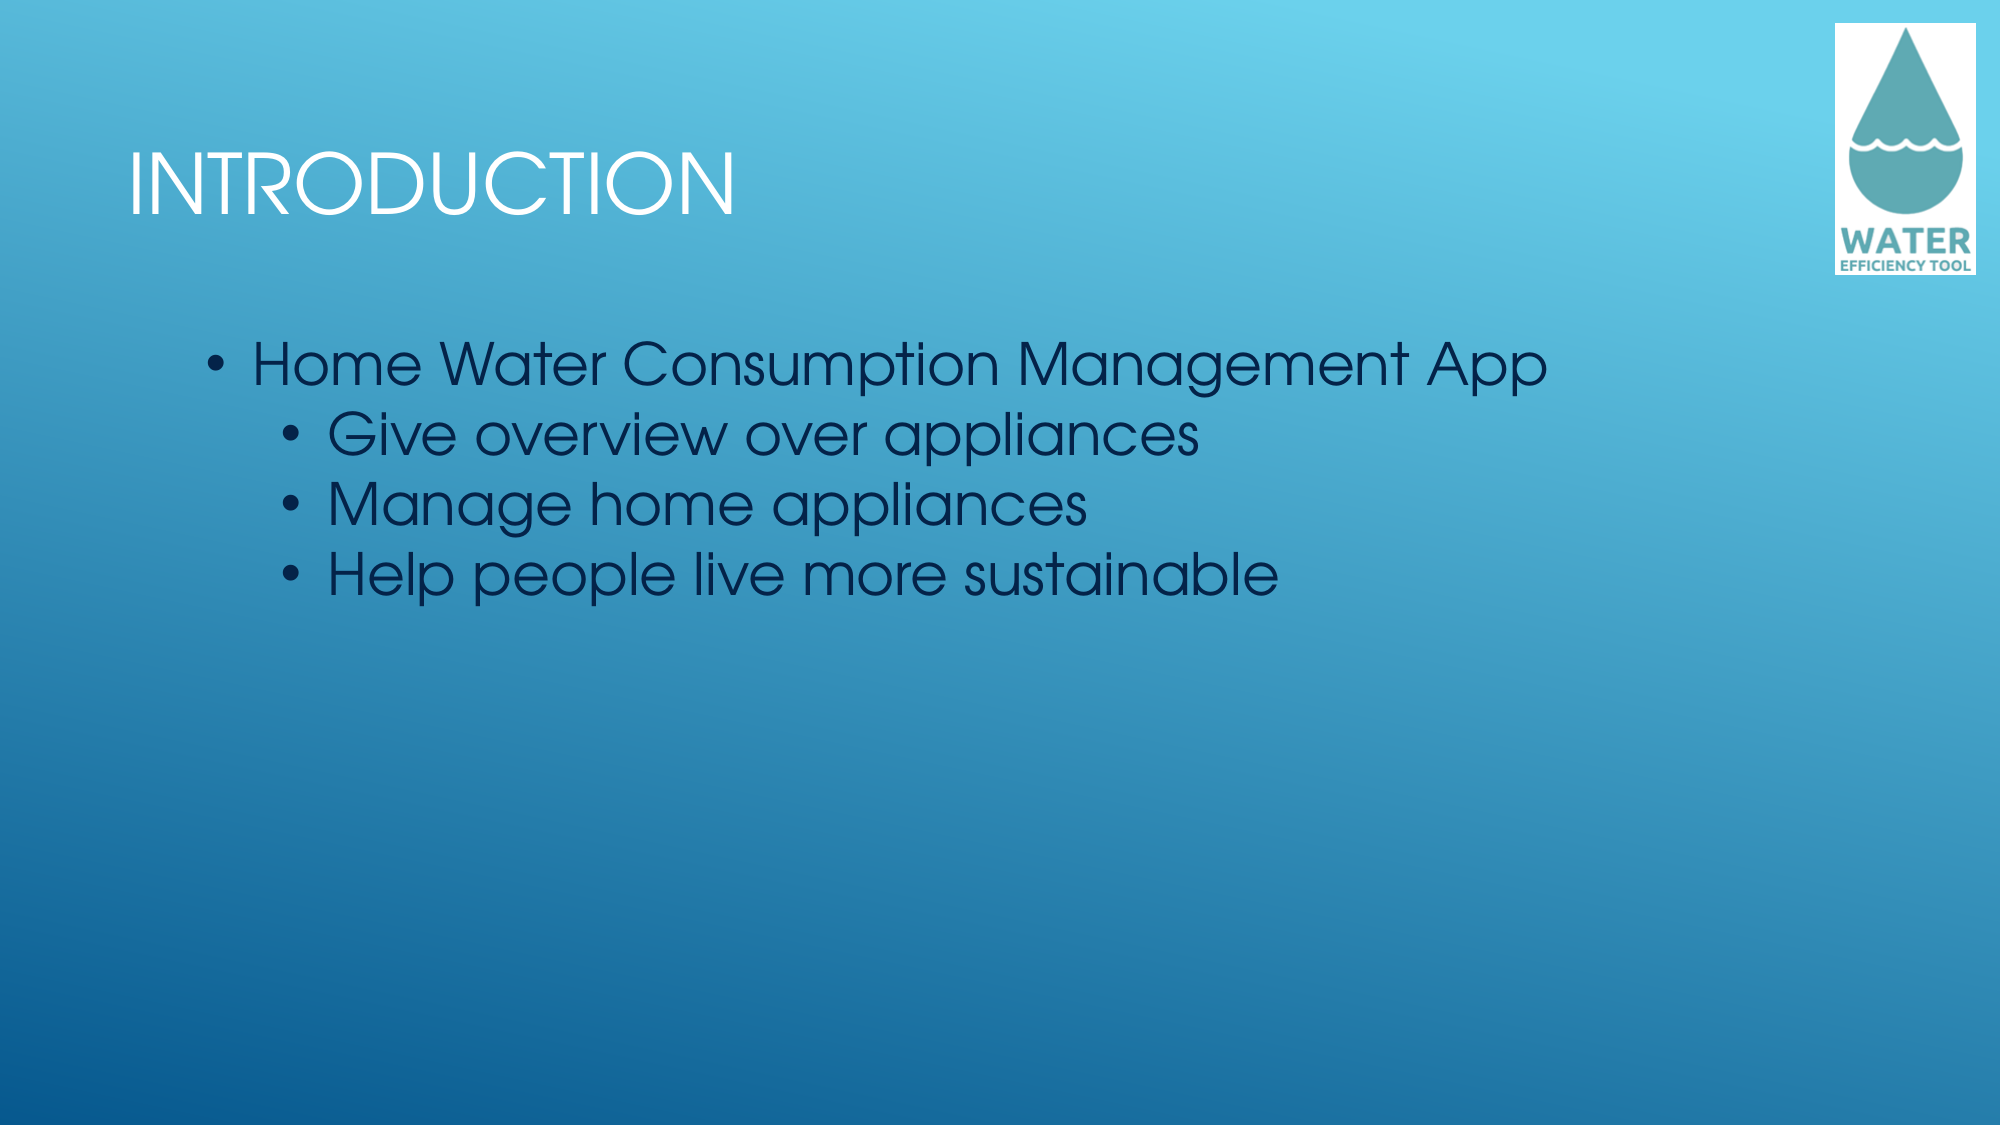

# Introduction
Home Water Consumption Management App
Give overview over appliances
Manage home appliances
Help people live more sustainable